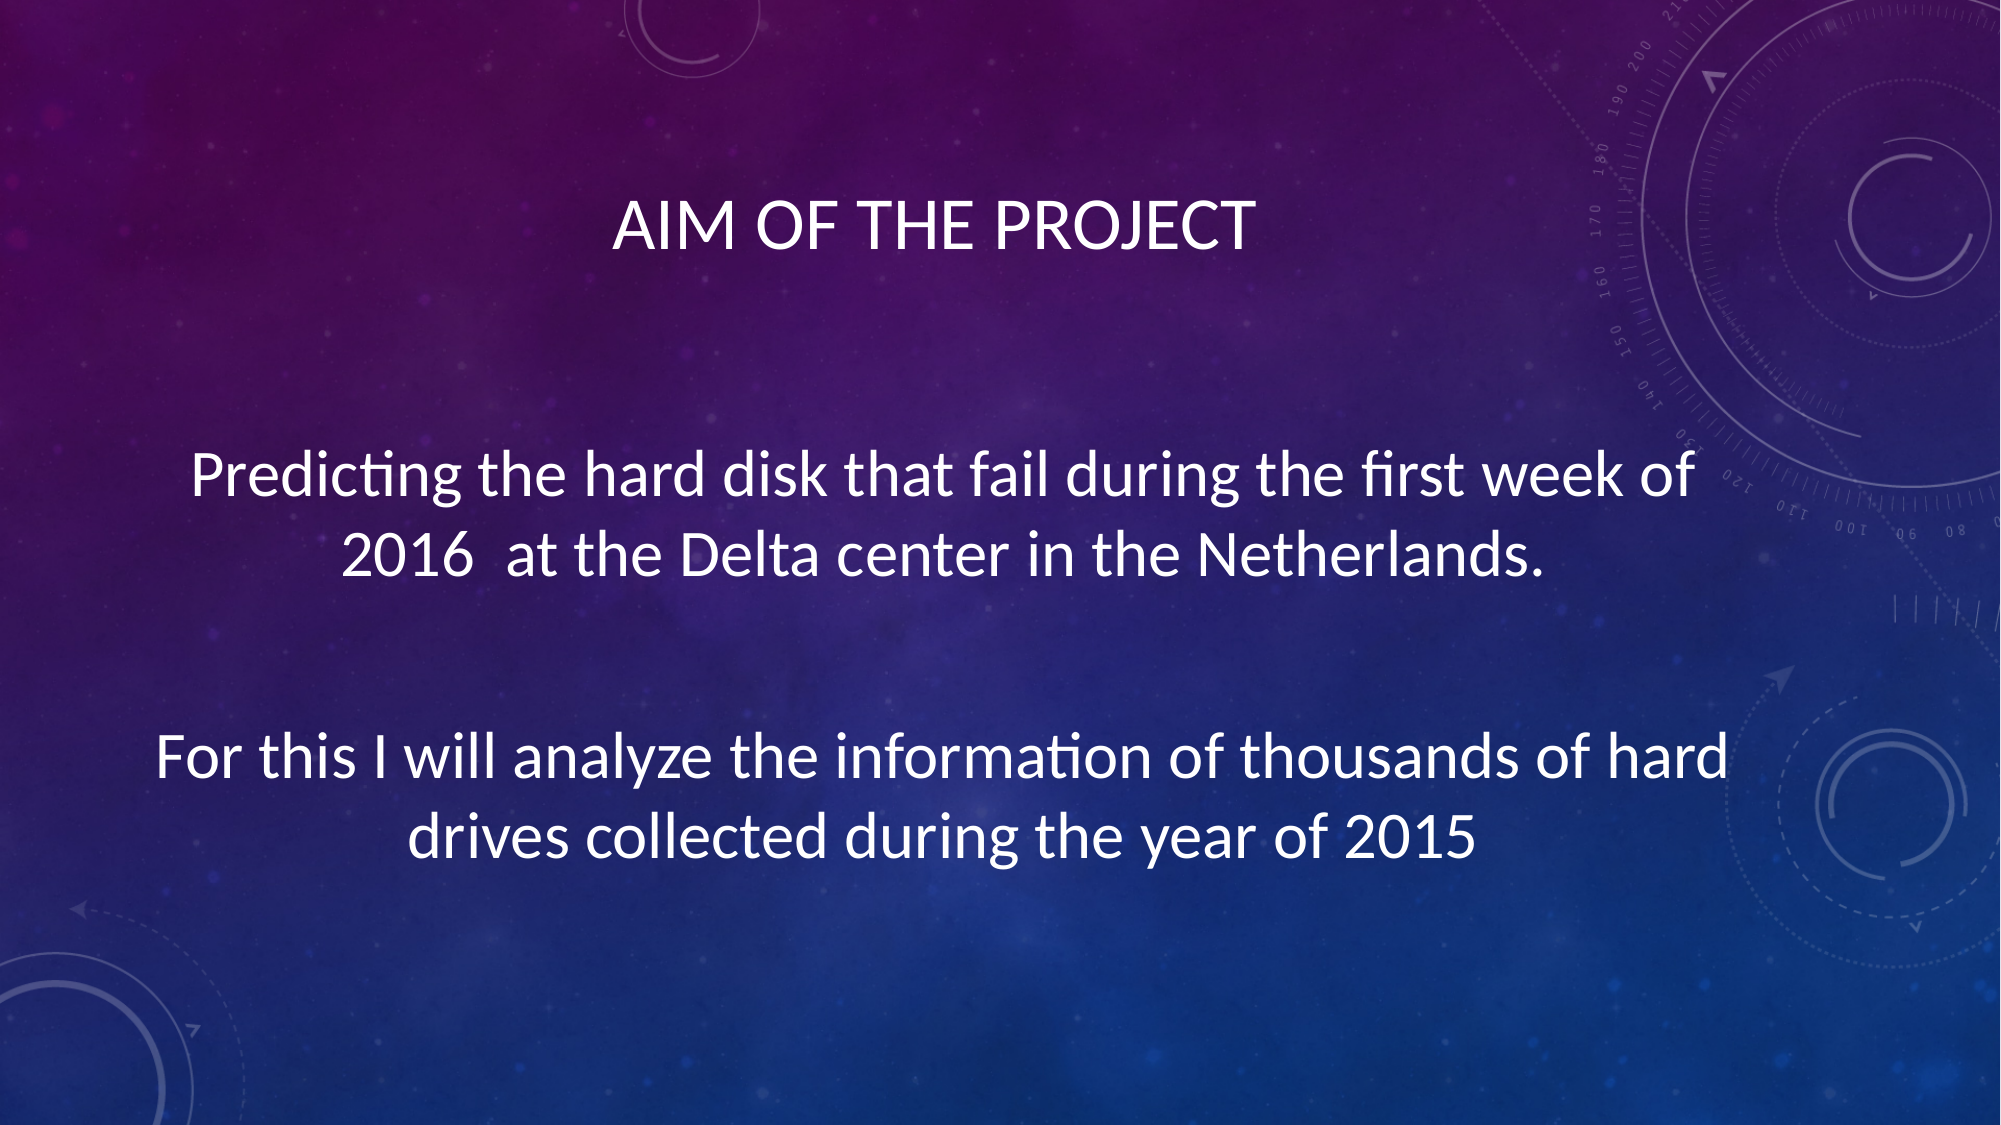

# Aim of the project
Predicting the hard disk that fail during the first week of 2016  at the Delta center in the Netherlands.

For this I will analyze the information of thousands of hard drives collected during the year of 2015